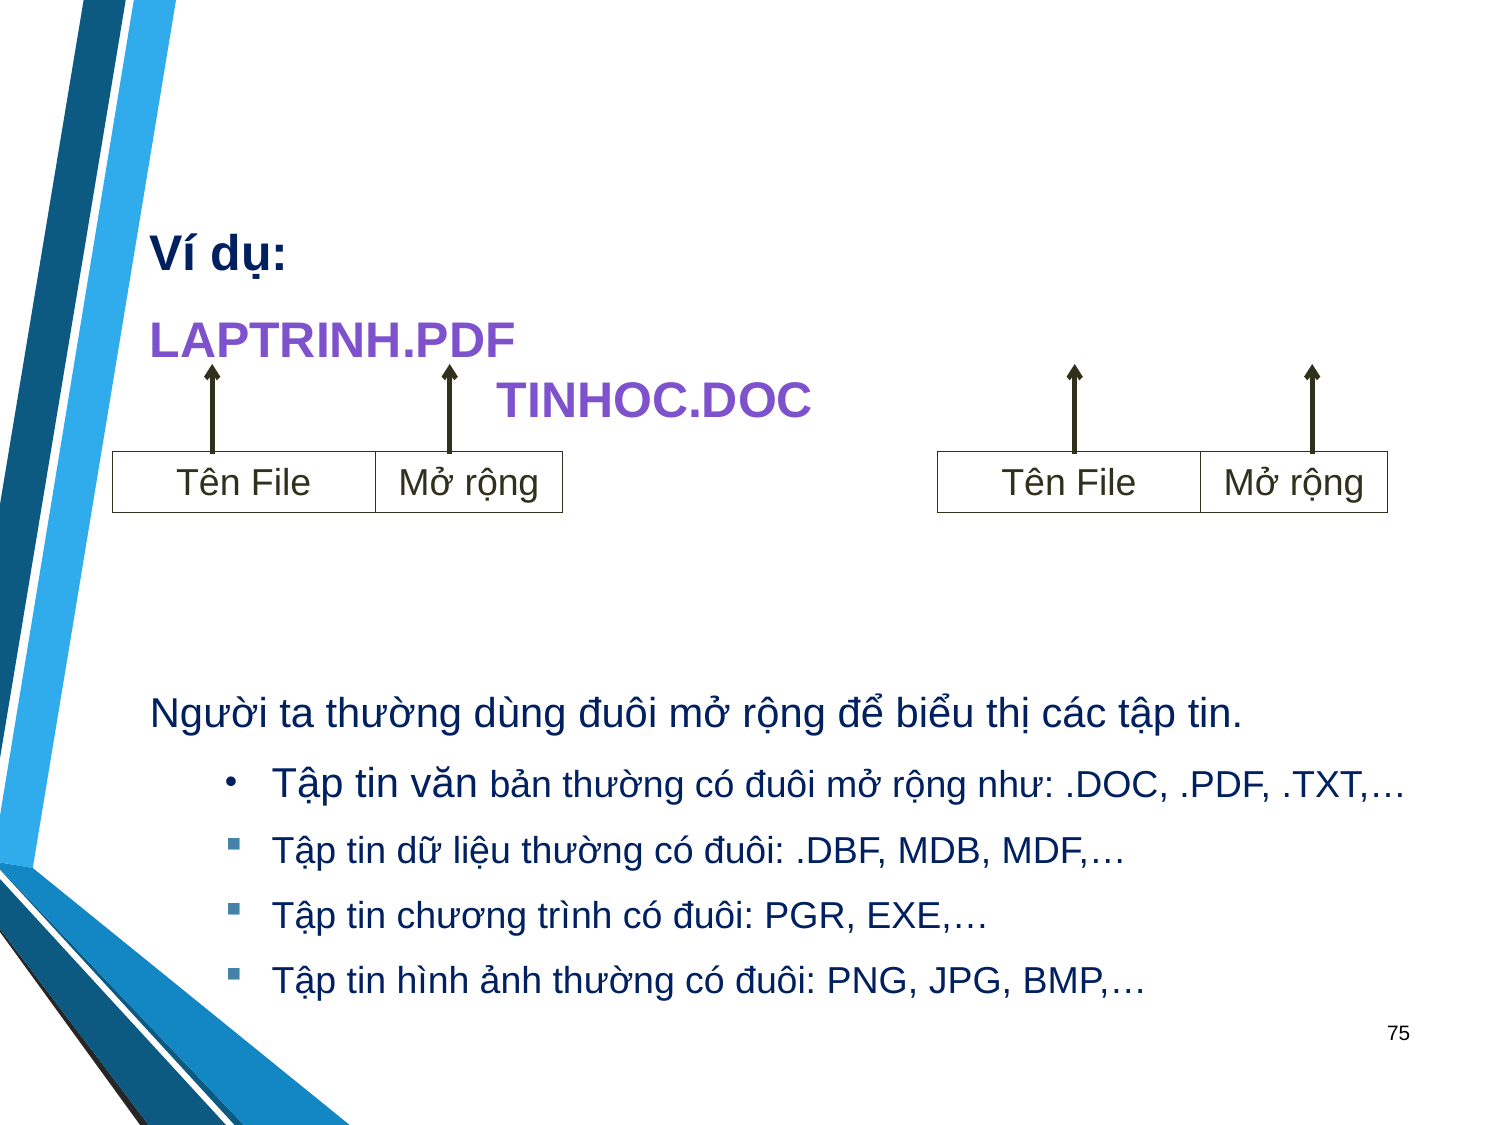

#
Ví dụ:
LAPTRINH.PDF								TINHOC.DOC

Người ta thường dùng đuôi mở rộng để biểu thị các tập tin.
Tập tin văn bản thường có đuôi mở rộng như: .DOC, .PDF, .TXT,…
Tập tin dữ liệu thường có đuôi: .DBF, MDB, MDF,…
Tập tin chương trình có đuôi: PGR, EXE,…
Tập tin hình ảnh thường có đuôi: PNG, JPG, BMP,…

| Tên File | Mở rộng |
| --- | --- |
| Tên File | Mở rộng |
| --- | --- |
75